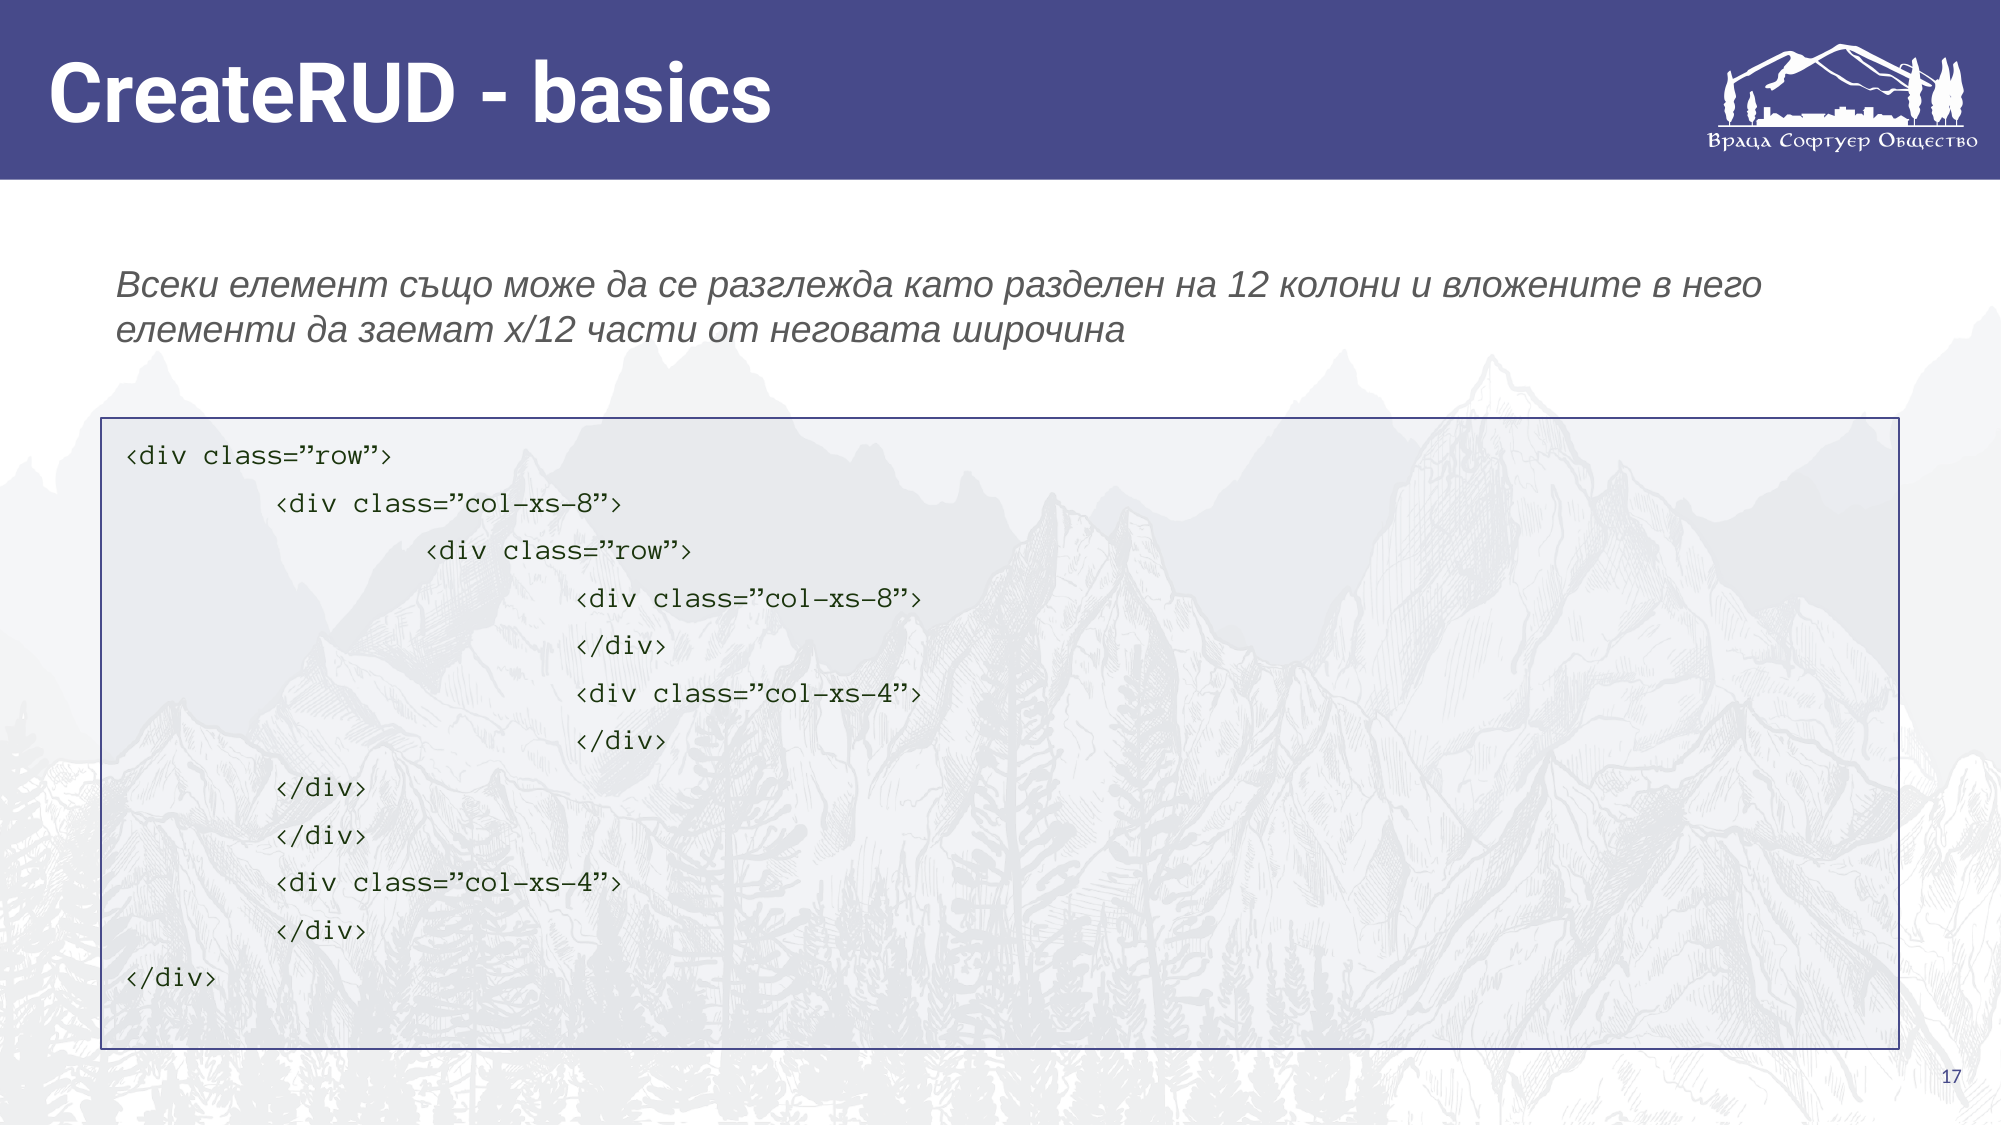

# CreateRUD - basics
Всеки елемент също може да се разглежда като разделен на 12 колони и вложените в него елементи да заемат х/12 части от неговата широчина

<div class=”row”>
	<div class=”col-xs-8”>
		<div class=”row”>
			<div class=”col-xs-8”>
			</div>
			<div class=”col-xs-4”>
			</div>
</div>
	</div>
	<div class=”col-xs-4”>
	</div>
</div>
17